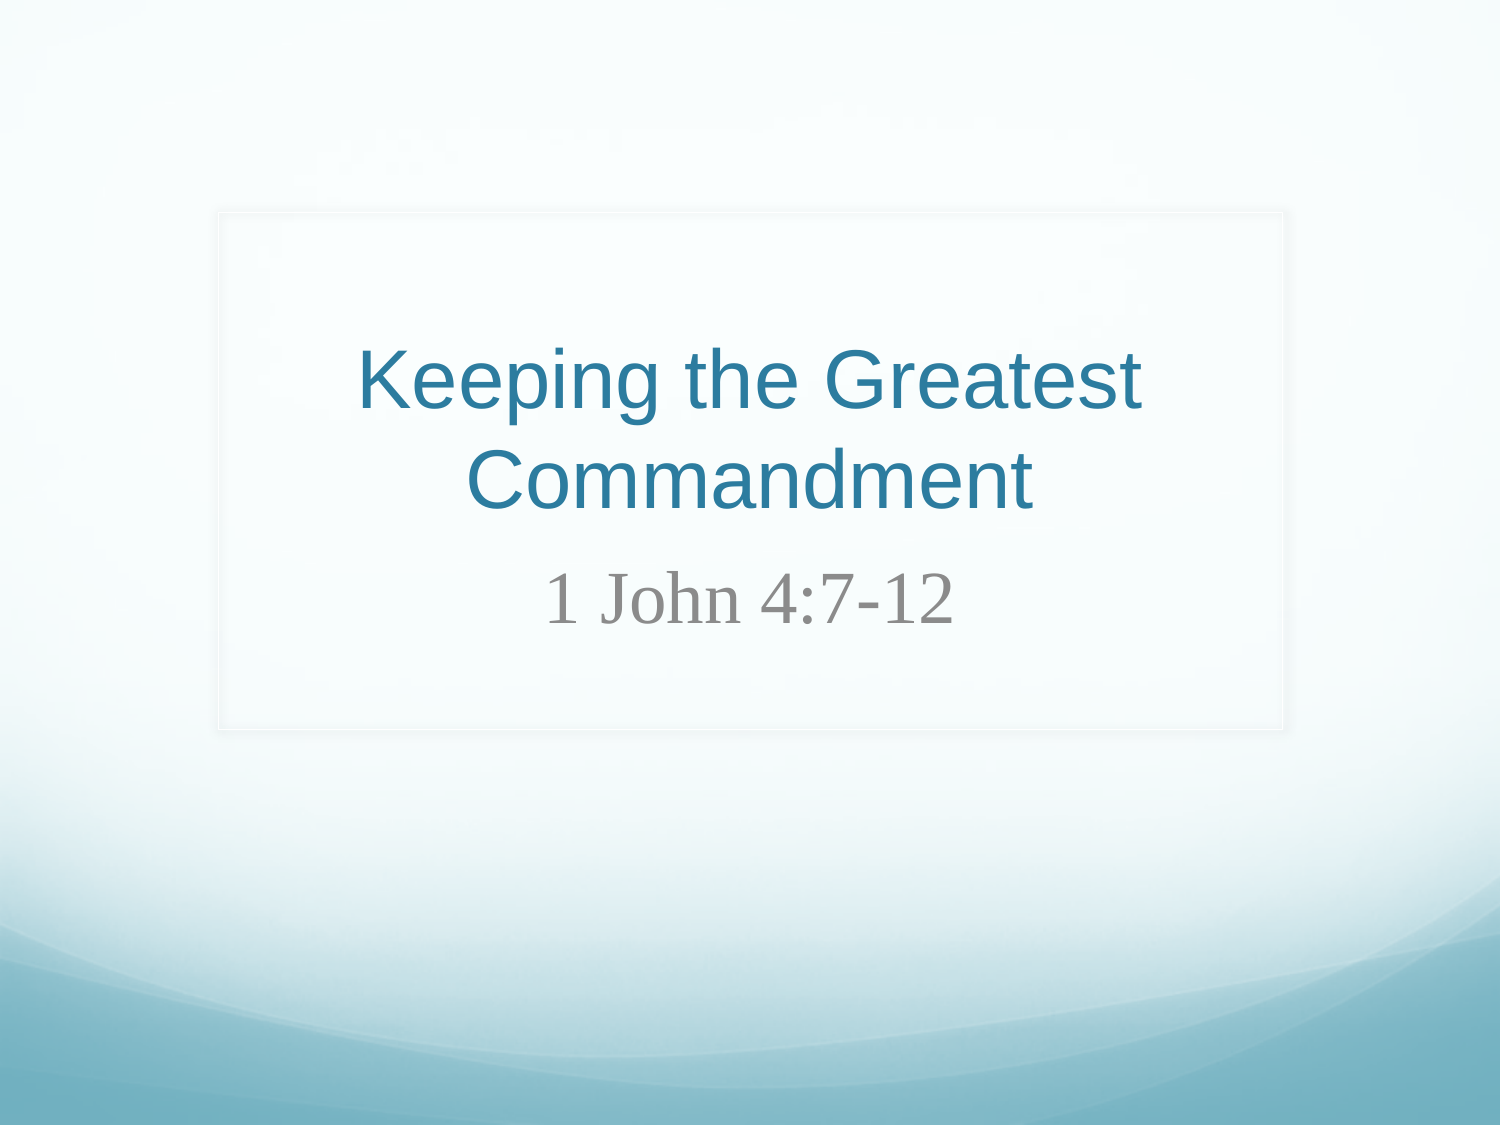

# Keeping the Greatest Commandment
1 John 4:7-12